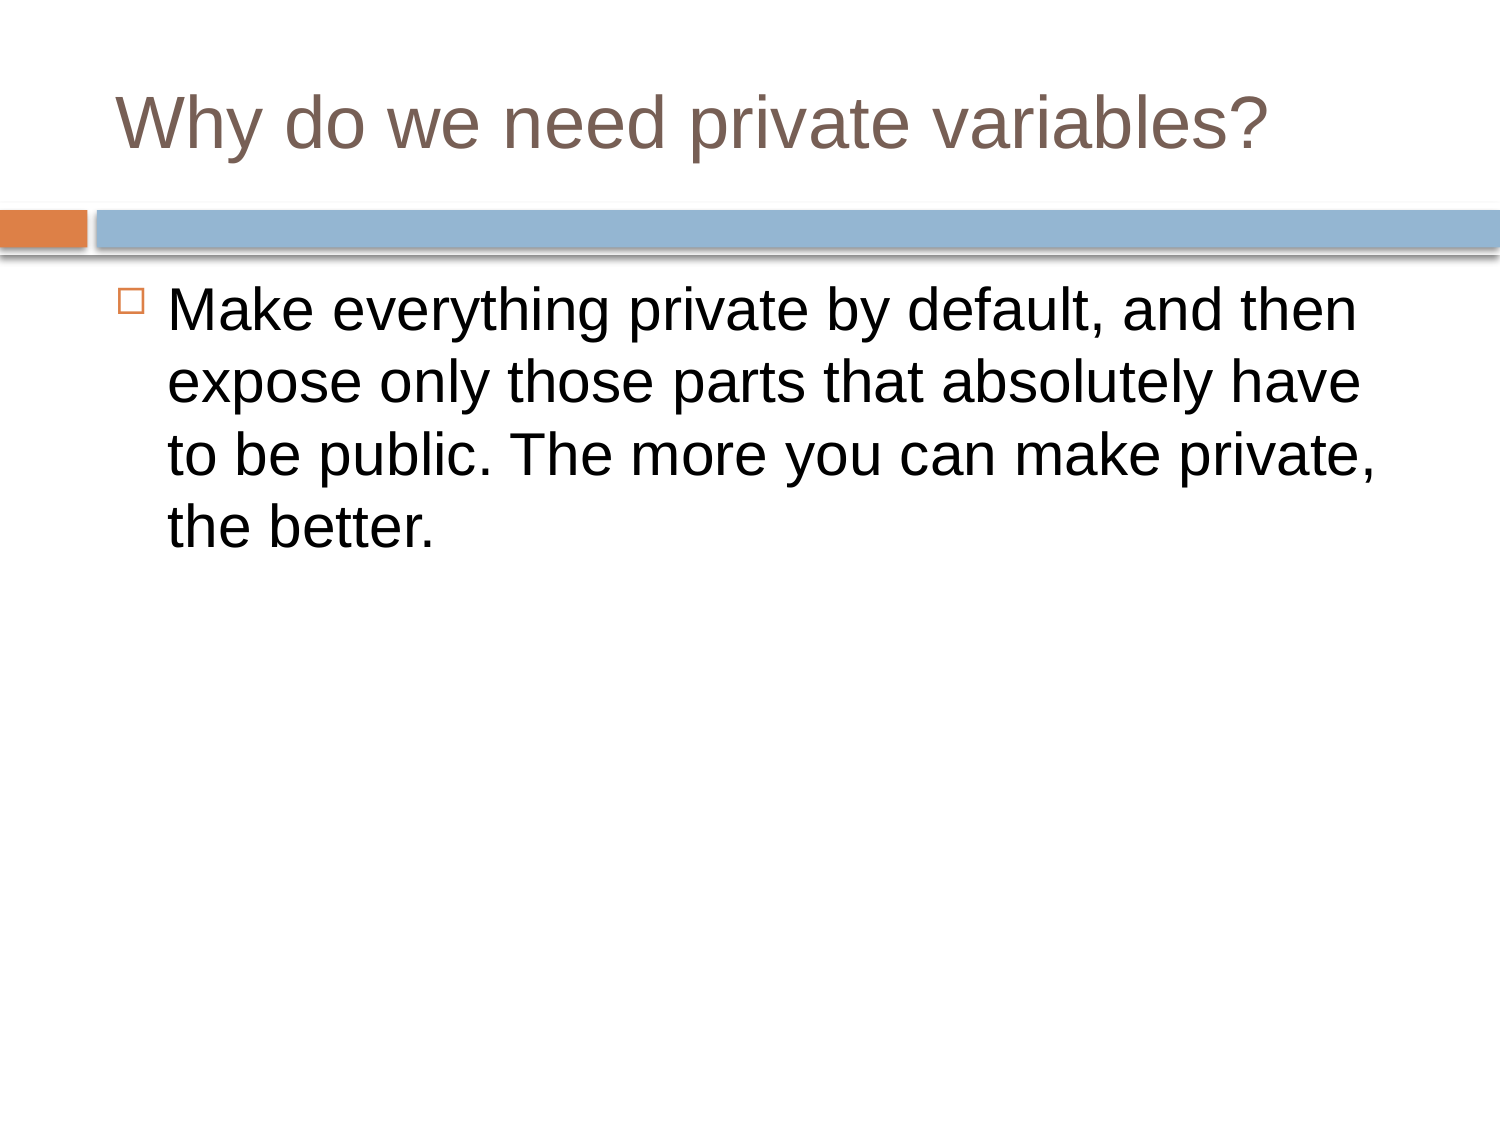

# Why do we need private variables?
Make everything private by default, and then expose only those parts that absolutely have to be public. The more you can make private, the better.